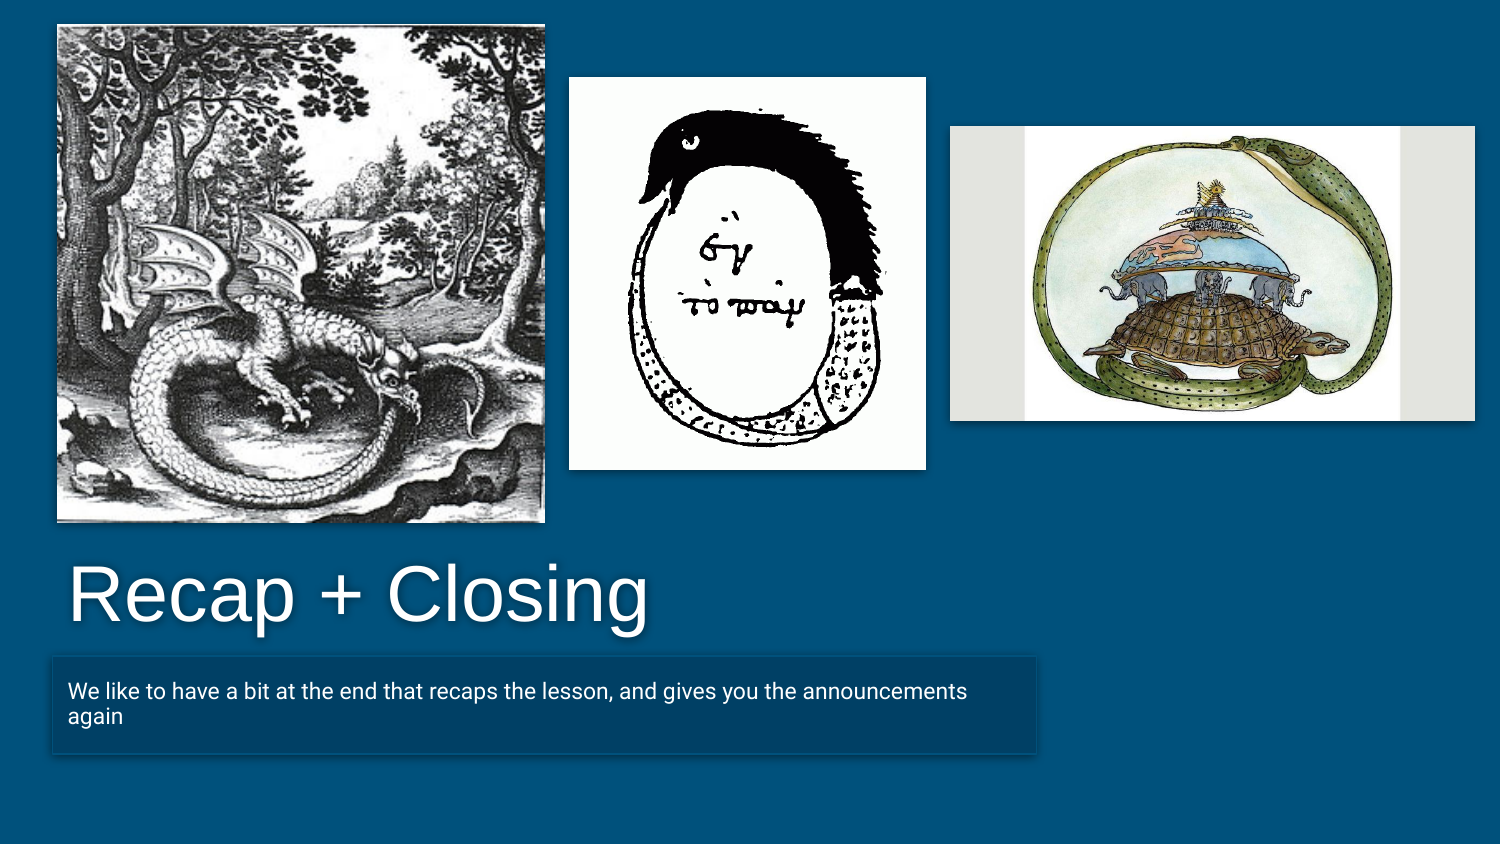

# Recap + Closing
We like to have a bit at the end that recaps the lesson, and gives you the announcements again